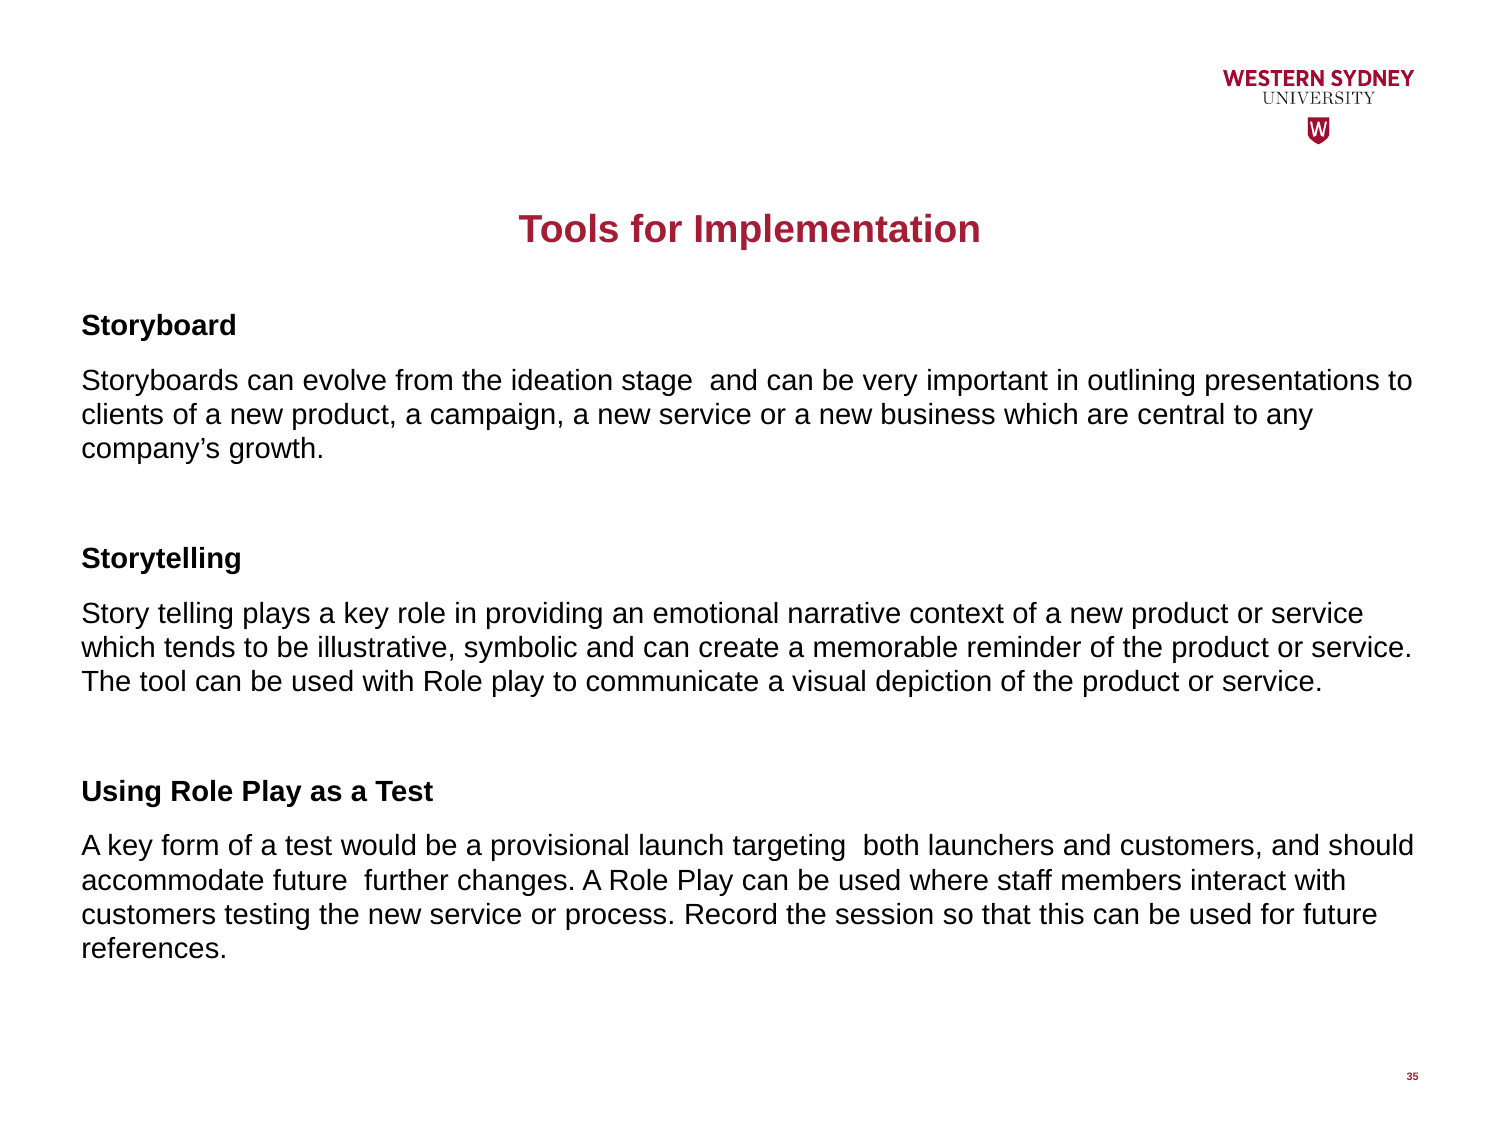

# Tools for Implementation
Storyboard
Storyboards can evolve from the ideation stage  and can be very important in outlining presentations to clients of a new product, a campaign, a new service or a new business which are central to any company’s growth.

Storytelling
Story telling plays a key role in providing an emotional narrative context of a new product or service which tends to be illustrative, symbolic and can create a memorable reminder of the product or service. The tool can be used with Role play to communicate a visual depiction of the product or service.

Using Role Play as a Test
A key form of a test would be a provisional launch targeting  both launchers and customers, and should accommodate future  further changes. A Role Play can be used where staff members interact with customers testing the new service or process. Record the session so that this can be used for future references.

35